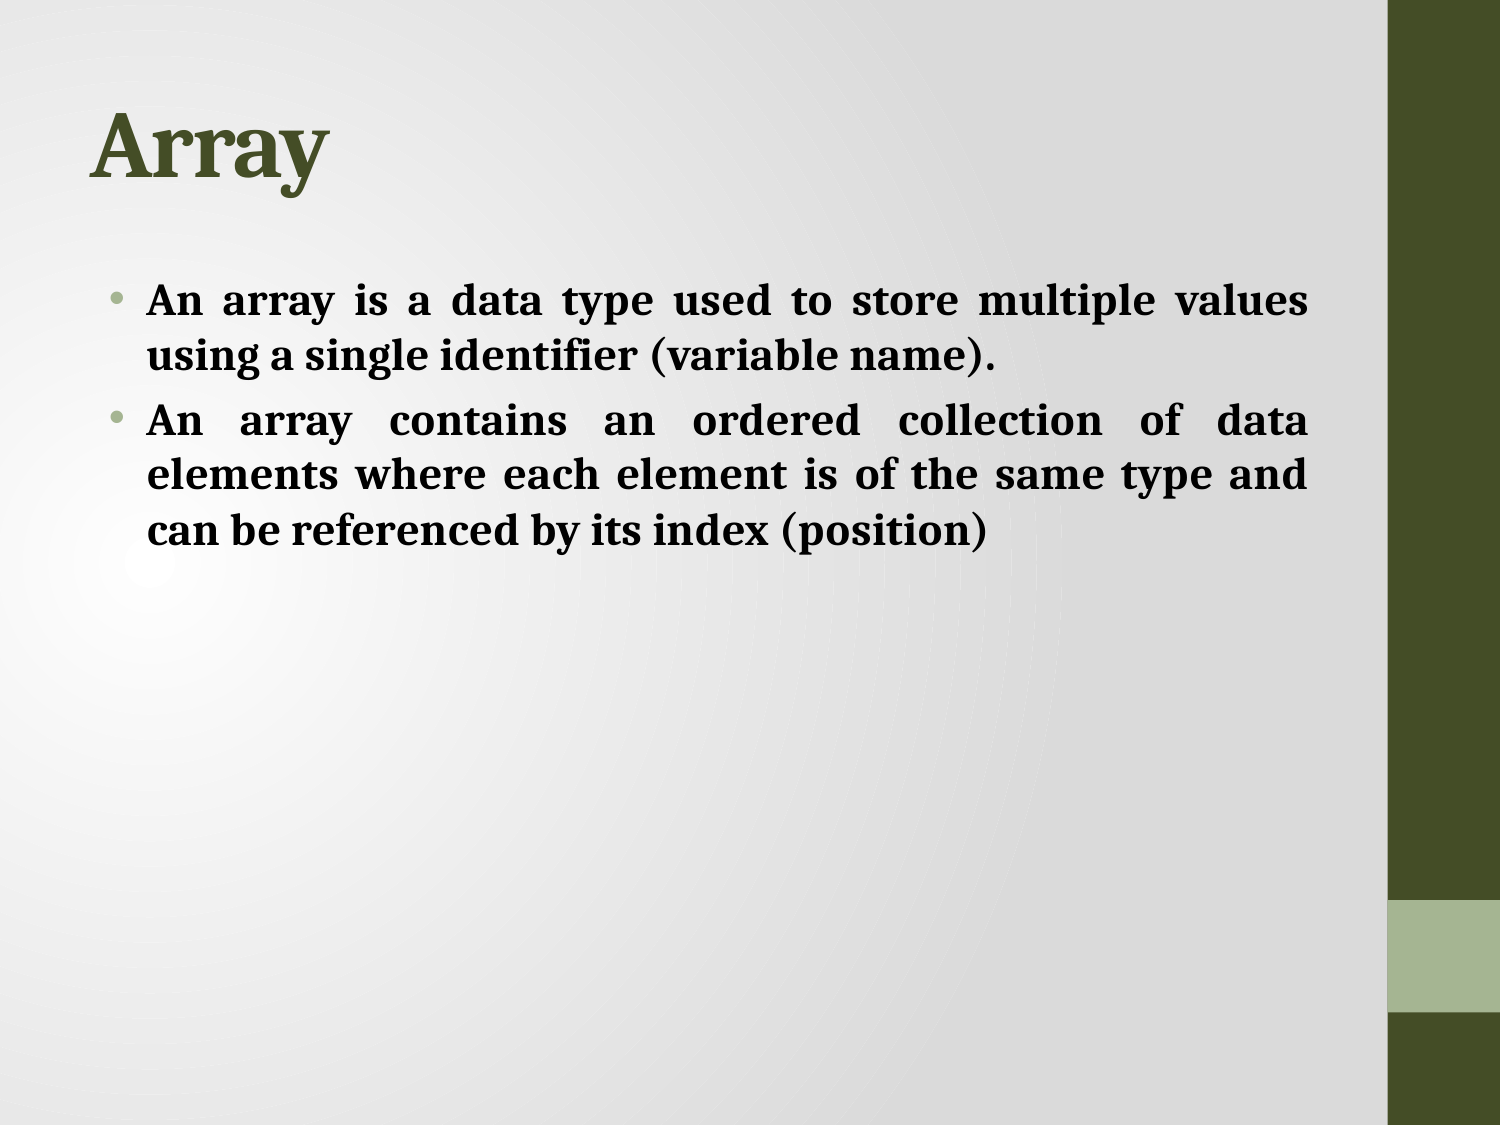

# Array
An array is a data type used to store multiple values using a single identifier (variable name).
An array contains an ordered collection of data elements where each element is of the same type and can be referenced by its index (position)